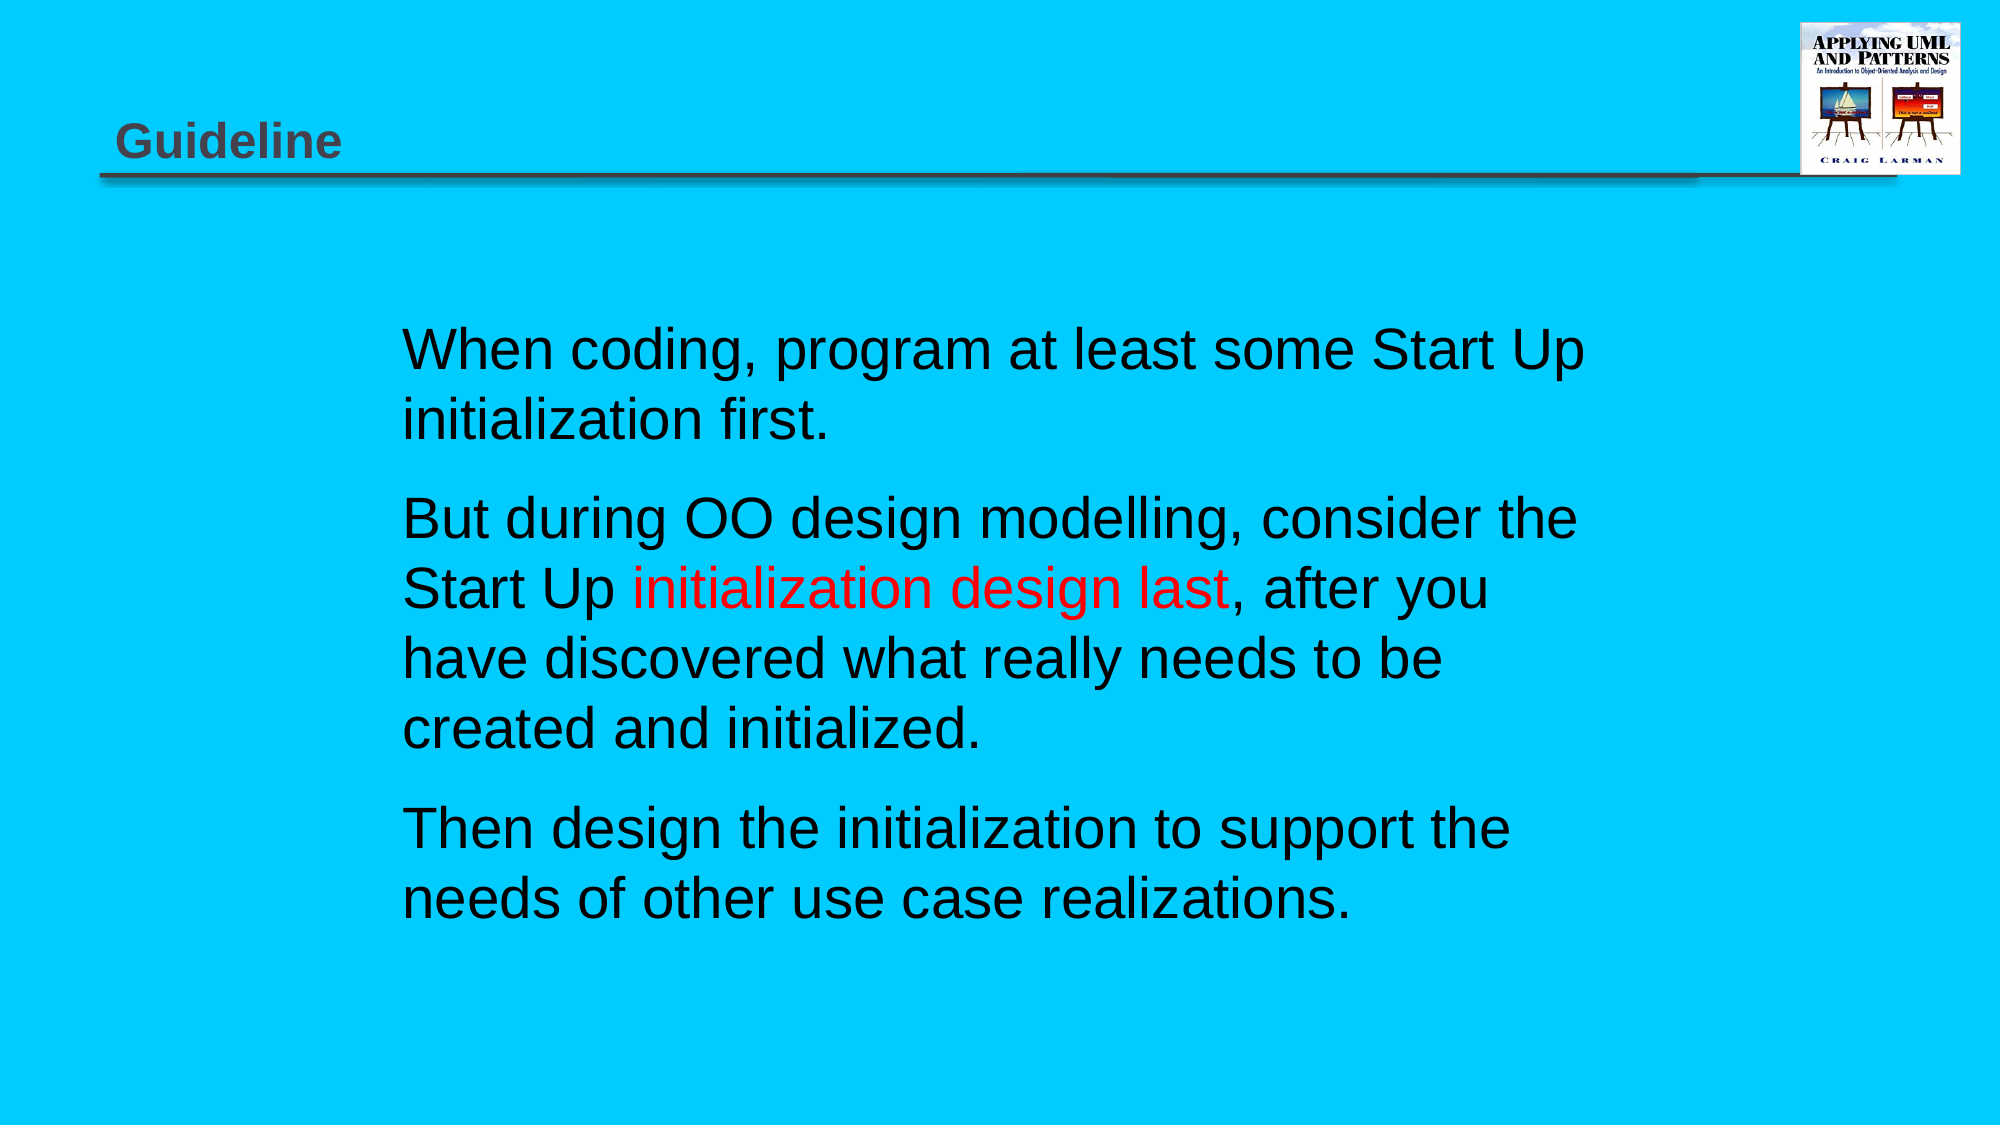

# Guideline
When coding, program at least some Start Up initialization first.
But during OO design modelling, consider the Start Up initialization design last, after you have discovered what really needs to be created and initialized.
Then design the initialization to support the needs of other use case realizations.